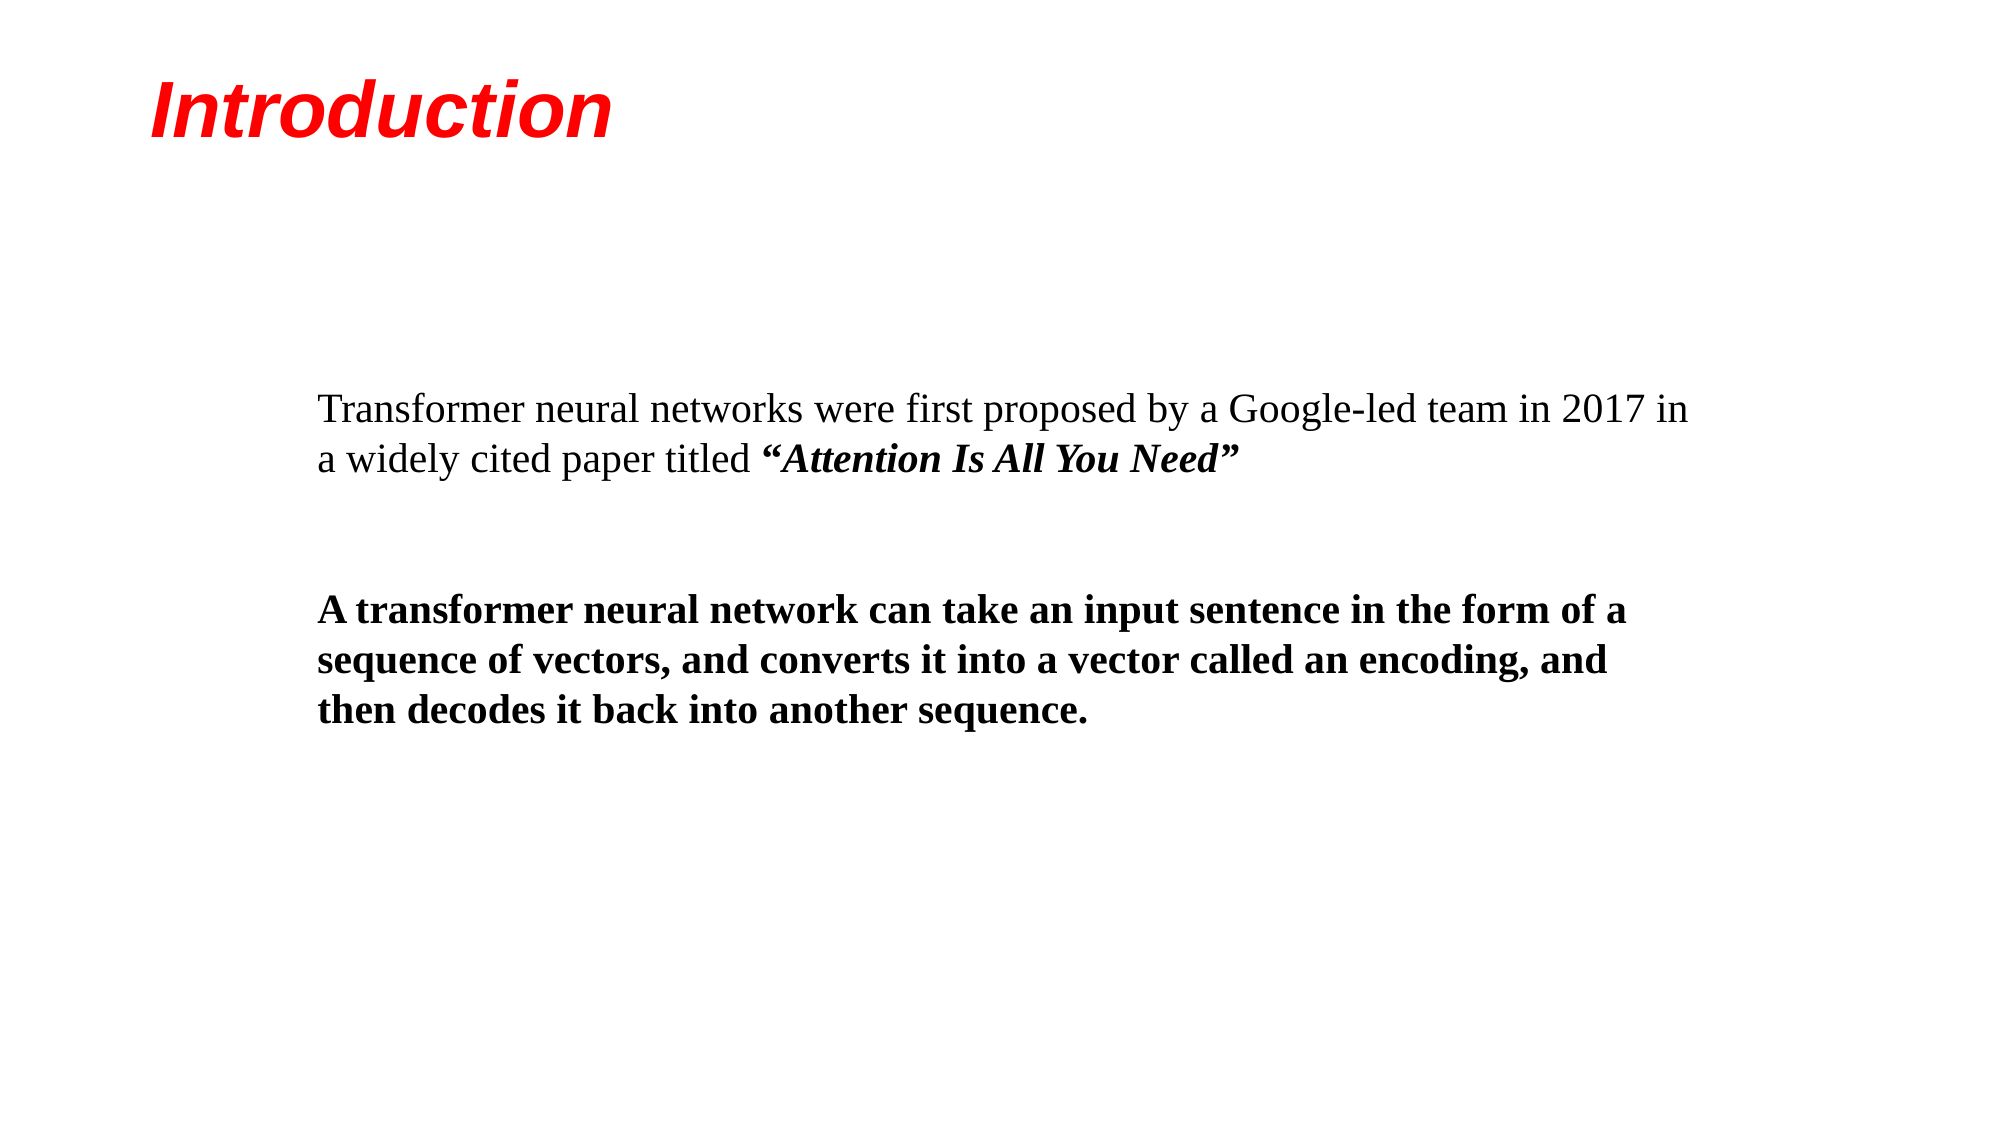

# Introduction
Transformer neural networks were first proposed by a Google-led team in 2017 in a widely cited paper titled “Attention Is All You Need”

A transformer neural network can take an input sentence in the form of a sequence of vectors, and converts it into a vector called an encoding, and then decodes it back into another sequence.

1